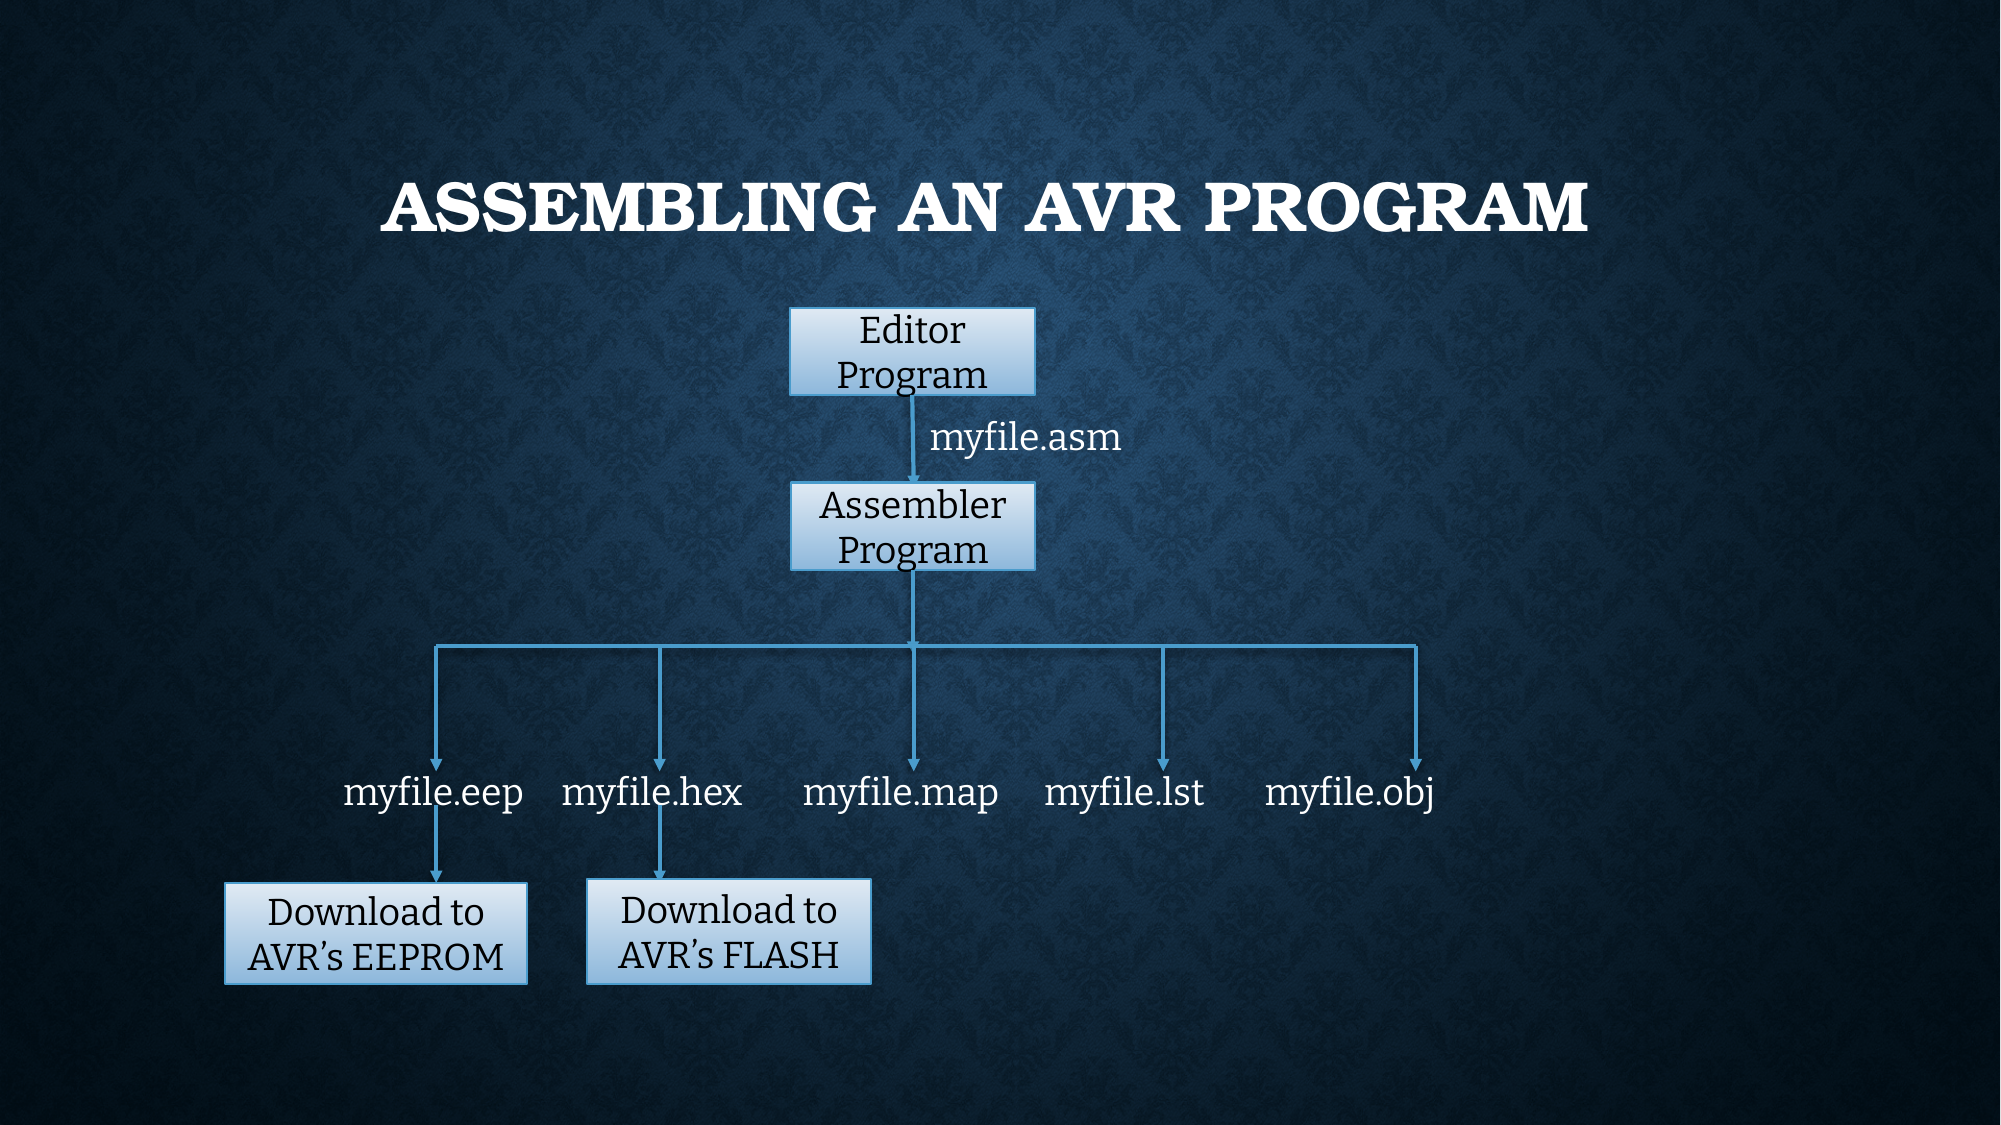

# ASSEMBLING AN AVR PROGRAM
Editor Program

myfile.asm
Assembler
Program
myfile.eep     myfile.hex        myfile.map      myfile.lst        myfile.obj
Download to
AVR’s FLASH
Download to AVR’s EEPROM